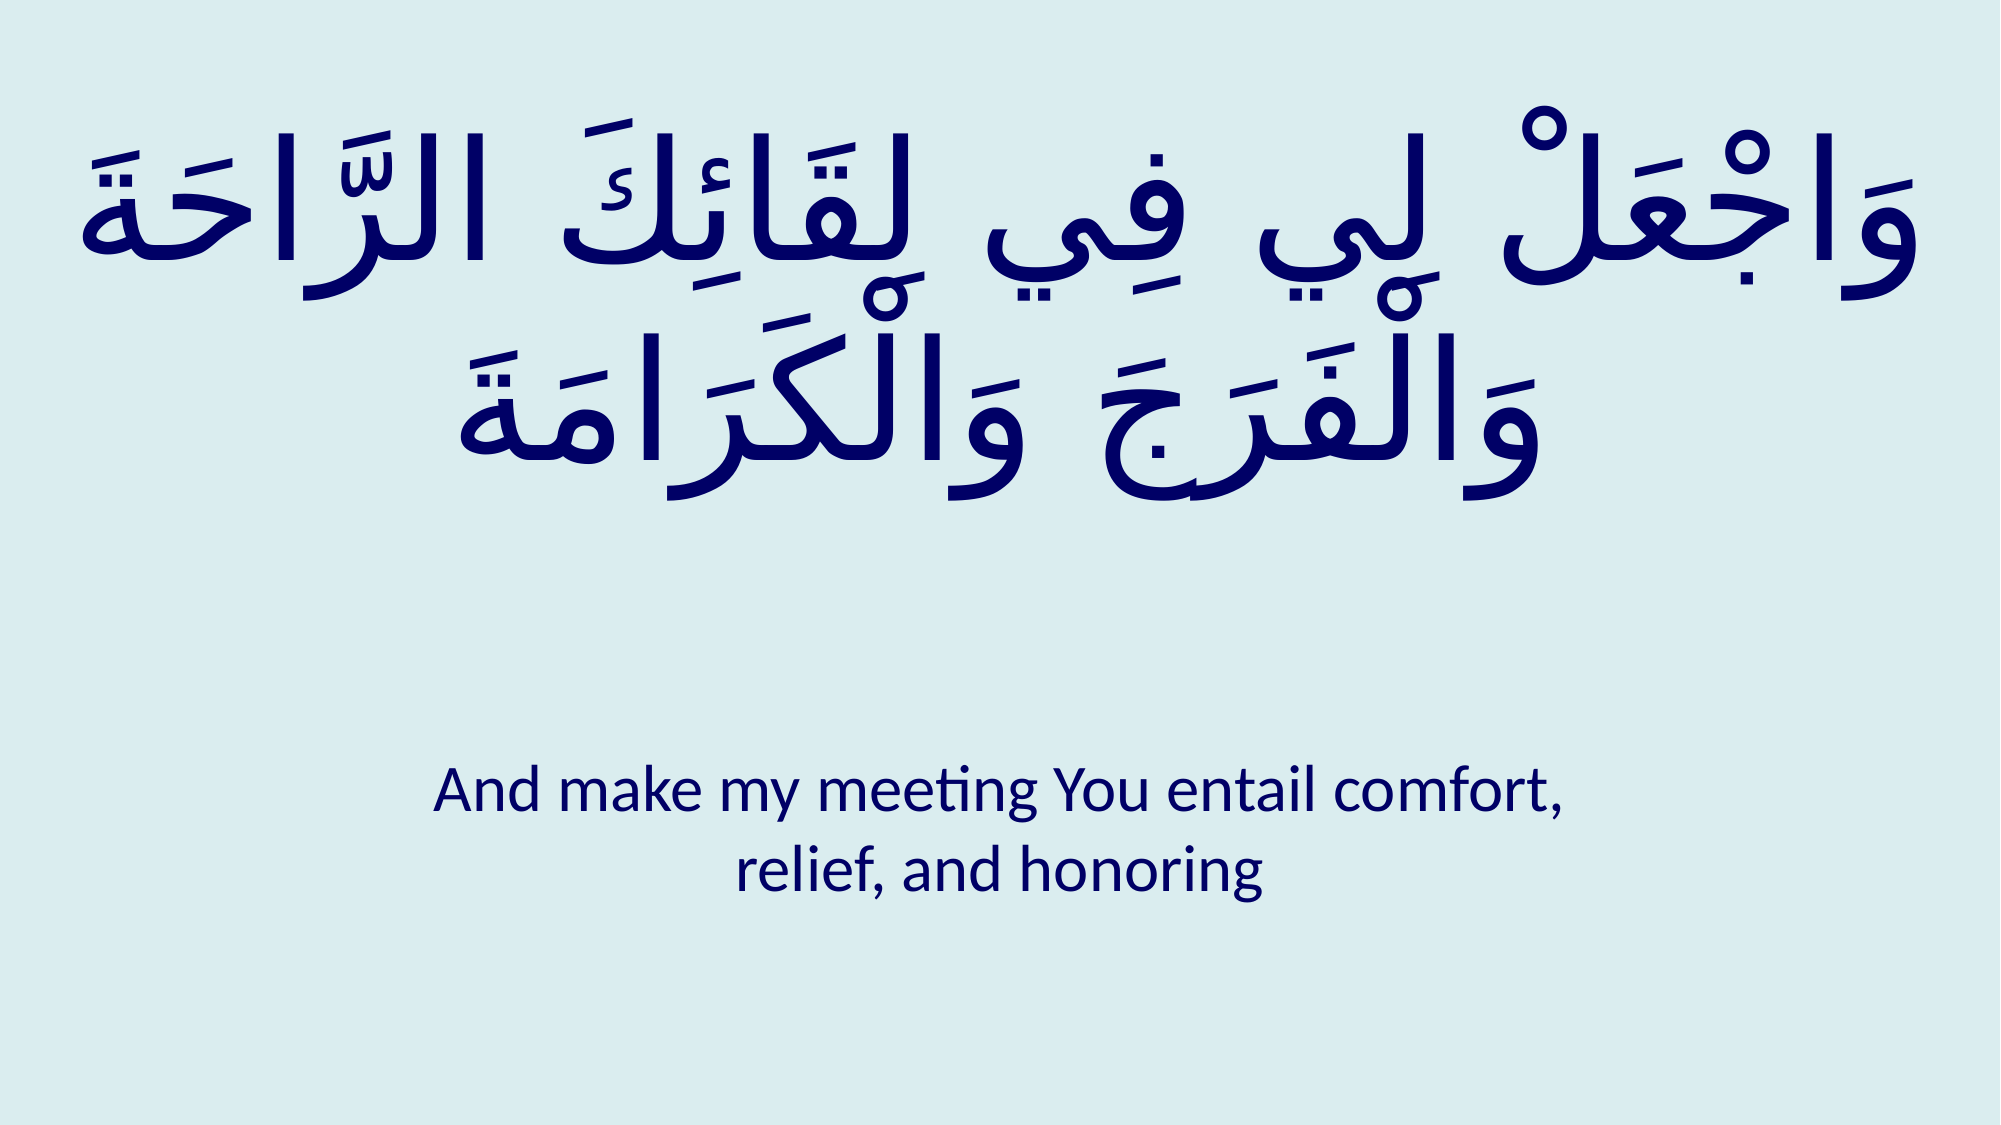

# وَاجْعَلْ لِي فِي لِقَائِكَ الرَّاحَةَ وَالْفَرَجَ وَالْكَرَامَةَ
And make my meeting You entail comfort, relief, and honoring